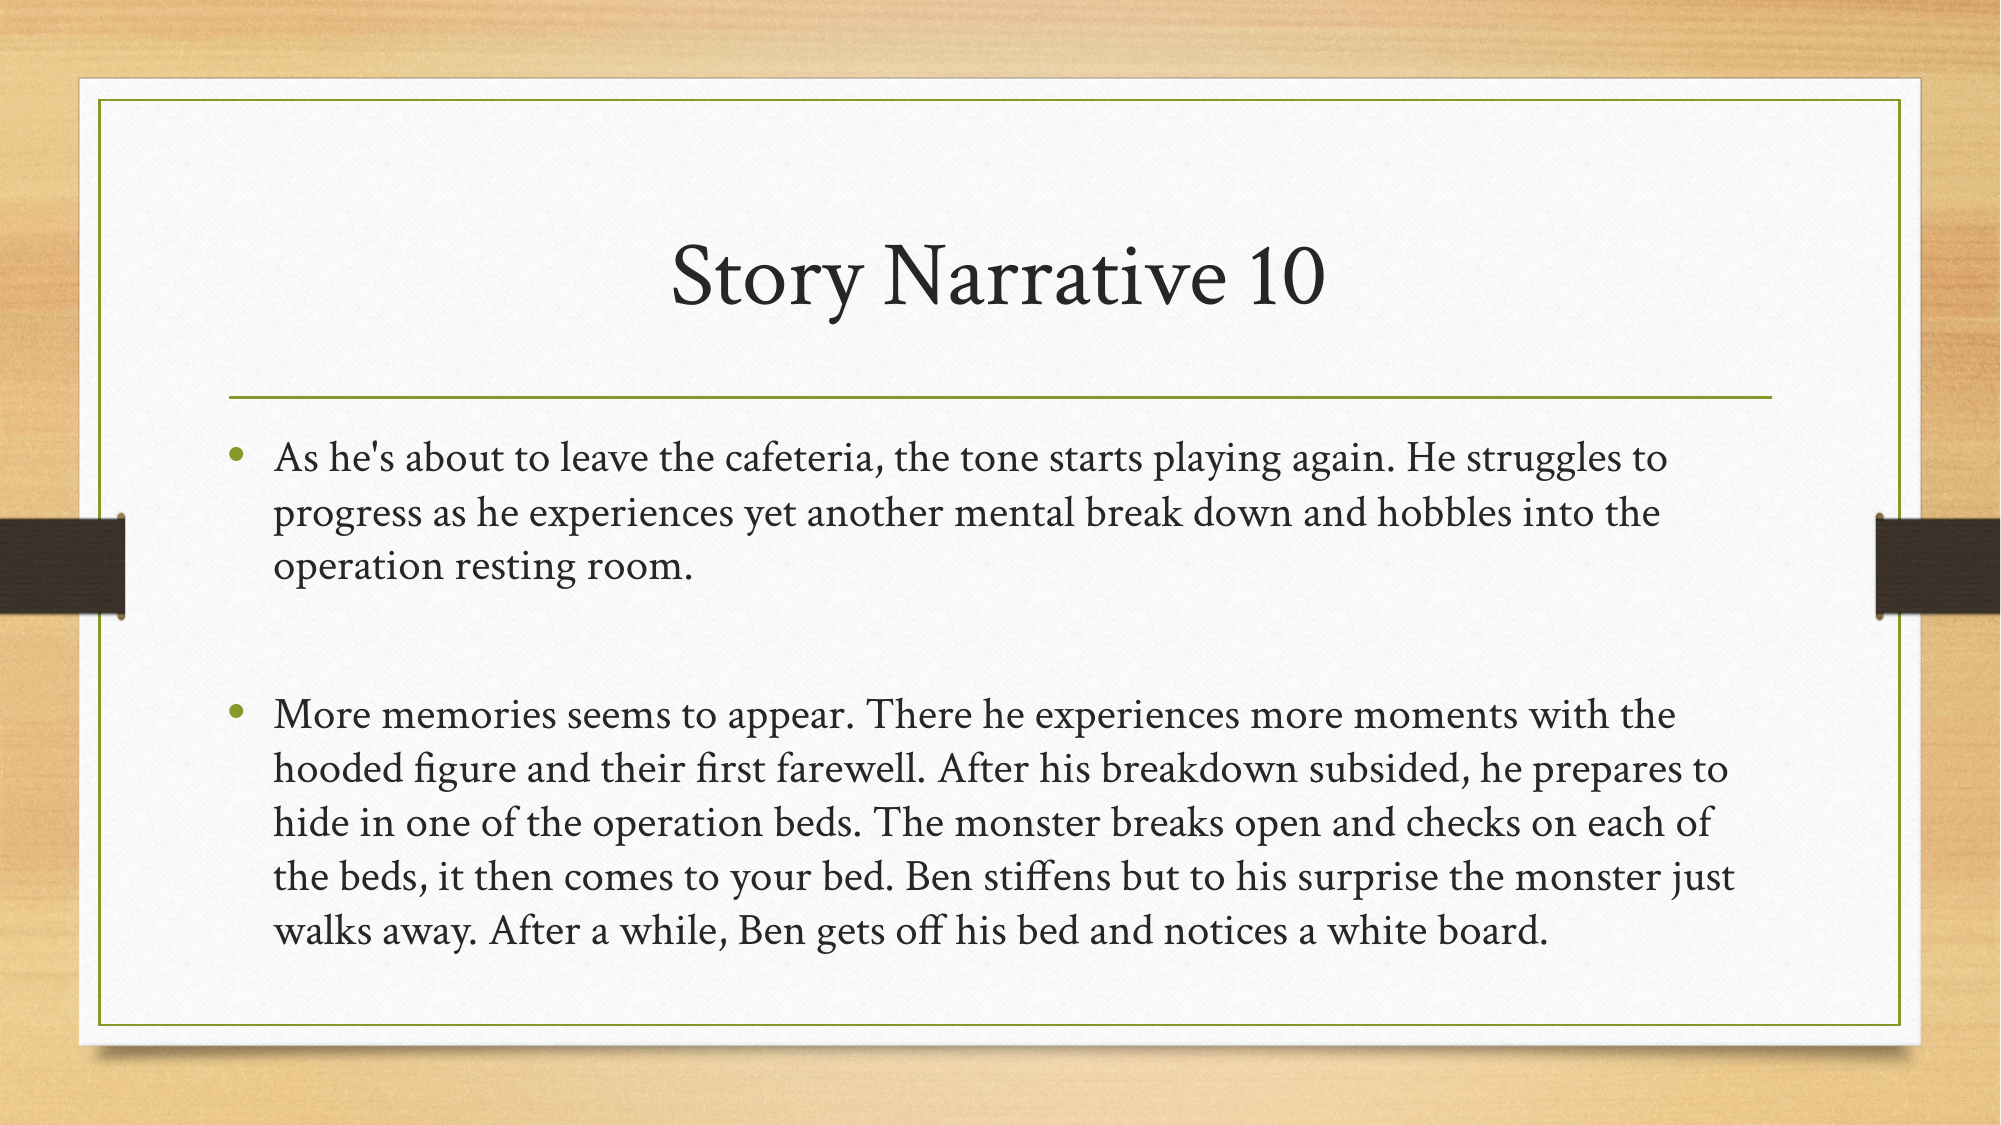

# Story Narrative 10
As he's about to leave the cafeteria, the tone starts playing again. He struggles to progress as he experiences yet another mental break down and hobbles into the operation resting room.

More memories seems to appear. There he experiences more moments with the hooded figure and their first farewell. After his breakdown subsided, he prepares to hide in one of the operation beds. The monster breaks open and checks on each of the beds, it then comes to your bed. Ben stiffens but to his surprise the monster just walks away. After a while, Ben gets off his bed and notices a white board.